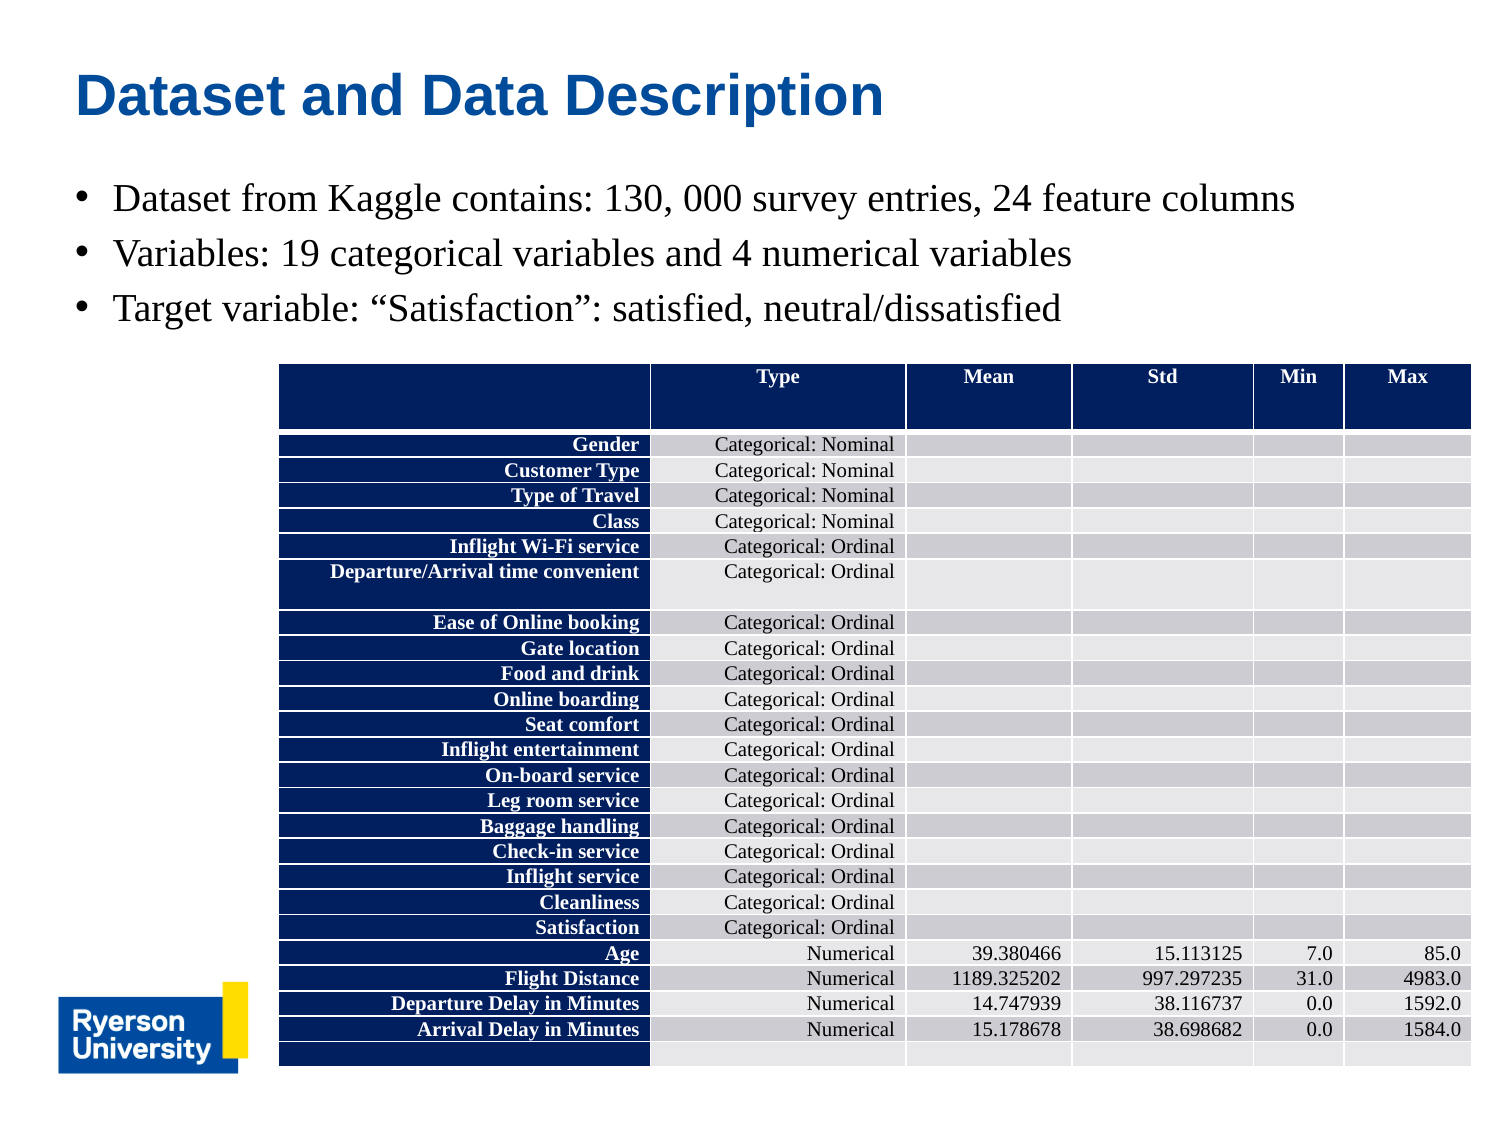

# Dataset and Data Description
Dataset from Kaggle contains: 130, 000 survey entries, 24 feature columns
Variables: 19 categorical variables and 4 numerical variables
Target variable: “Satisfaction”: satisfied, neutral/dissatisfied
|  | Type | Mean | Std | Min | Max |
| --- | --- | --- | --- | --- | --- |
| Gender | Categorical: Nominal |  |  |  |  |
| Customer Type | Categorical: Nominal |  |  |  |  |
| Type of Travel | Categorical: Nominal |  |  |  |  |
| Class | Categorical: Nominal |  |  |  |  |
| Inflight Wi-Fi service | Categorical: Ordinal |  |  |  |  |
| Departure/Arrival time convenient | Categorical: Ordinal |  |  |  |  |
| Ease of Online booking | Categorical: Ordinal |  |  |  |  |
| Gate location | Categorical: Ordinal |  |  |  |  |
| Food and drink | Categorical: Ordinal |  |  |  |  |
| Online boarding | Categorical: Ordinal |  |  |  |  |
| Seat comfort | Categorical: Ordinal |  |  |  |  |
| Inflight entertainment | Categorical: Ordinal |  |  |  |  |
| On-board service | Categorical: Ordinal |  |  |  |  |
| Leg room service | Categorical: Ordinal |  |  |  |  |
| Baggage handling | Categorical: Ordinal |  |  |  |  |
| Check-in service | Categorical: Ordinal |  |  |  |  |
| Inflight service | Categorical: Ordinal |  |  |  |  |
| Cleanliness | Categorical: Ordinal |  |  |  |  |
| Satisfaction | Categorical: Ordinal |  |  |  |  |
| Age | Numerical | 39.380466 | 15.113125 | 7.0 | 85.0 |
| Flight Distance | Numerical | 1189.325202 | 997.297235 | 31.0 | 4983.0 |
| Departure Delay in Minutes | Numerical | 14.747939 | 38.116737 | 0.0 | 1592.0 |
| Arrival Delay in Minutes | Numerical | 15.178678 | 38.698682 | 0.0 | 1584.0 |
|  |  |  |  |  |  |
December 5, 2022     |
3